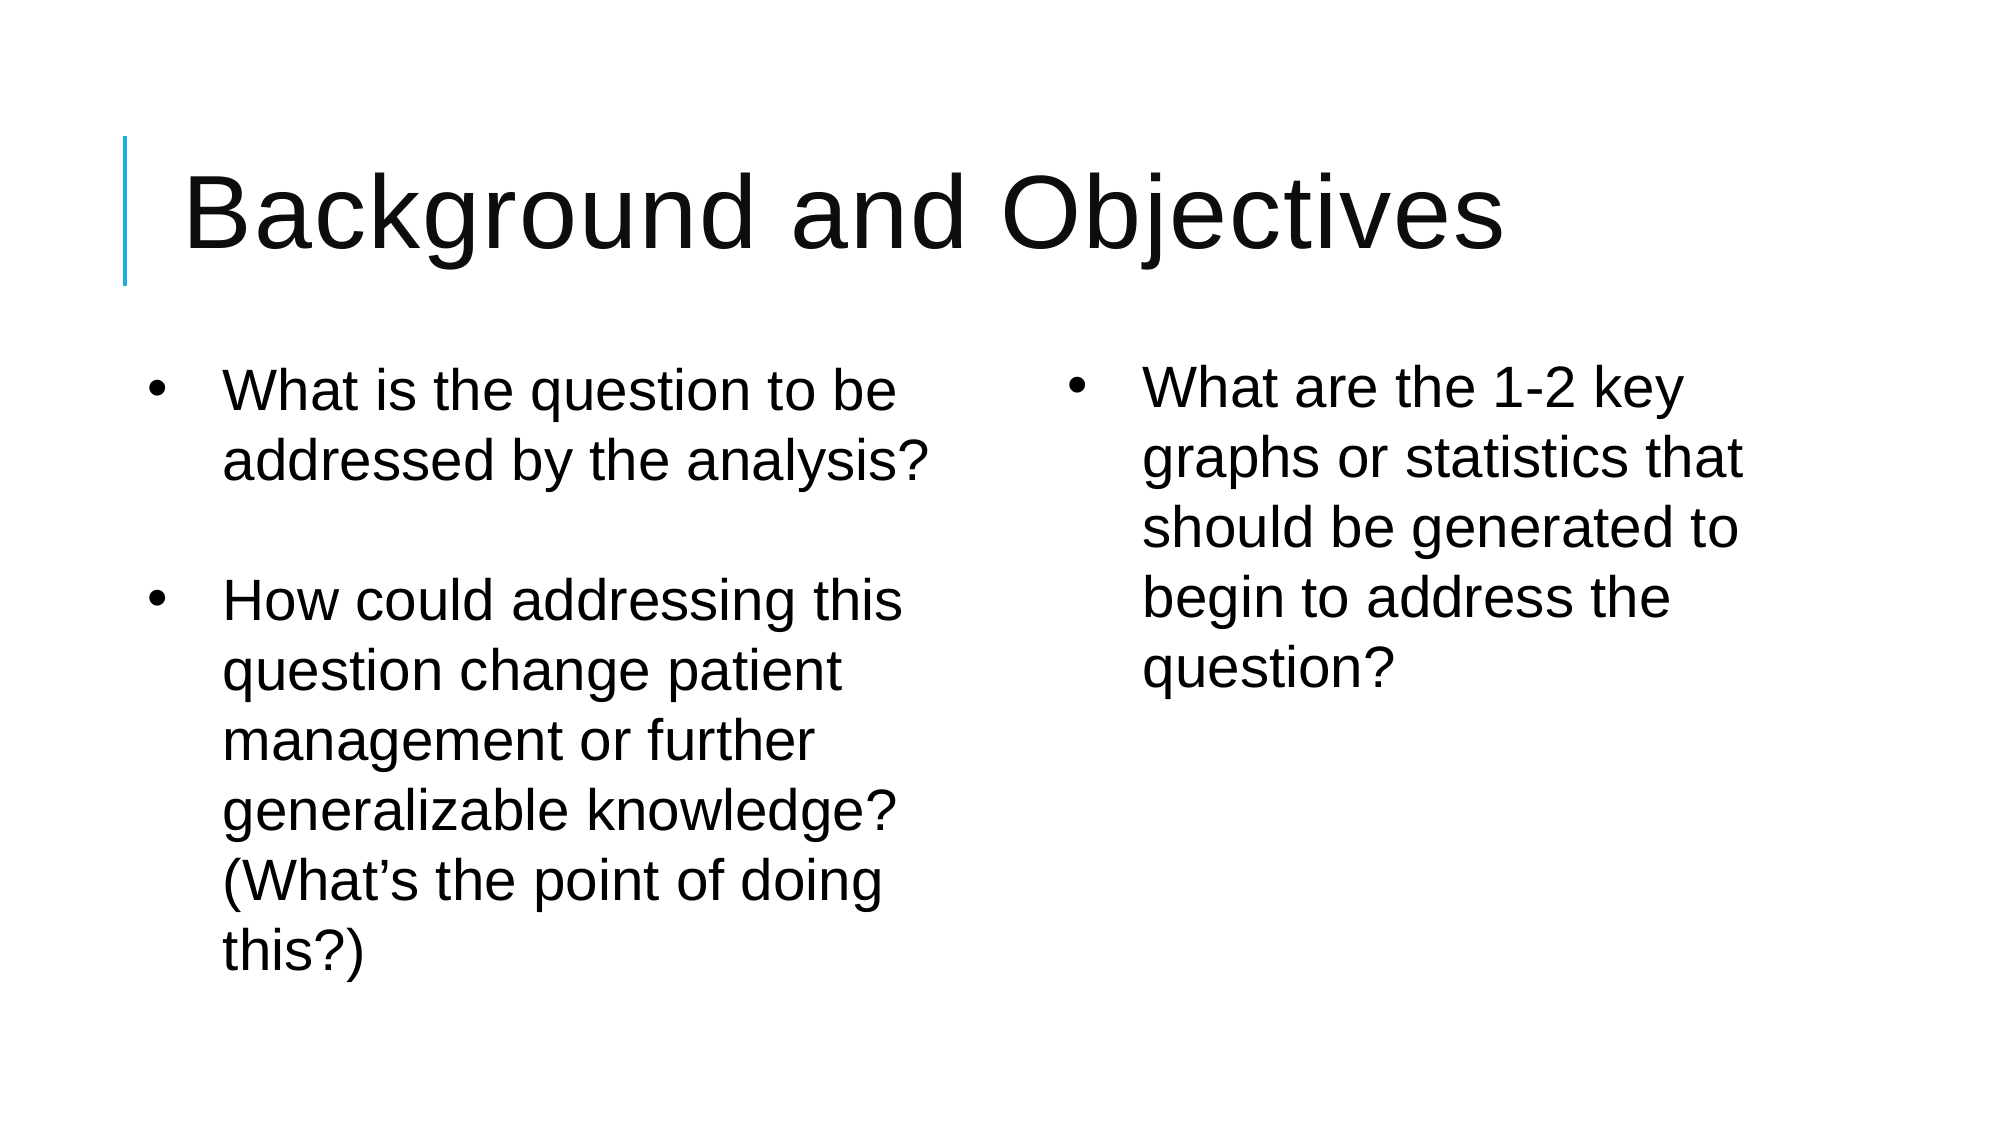

# Background and Objectives
What are the 1-2 key graphs or statistics that should be generated to begin to address the question?

What is the question to be addressed by the analysis?

How could addressing this question change patient management or further generalizable knowledge? (What’s the point of doing this?)